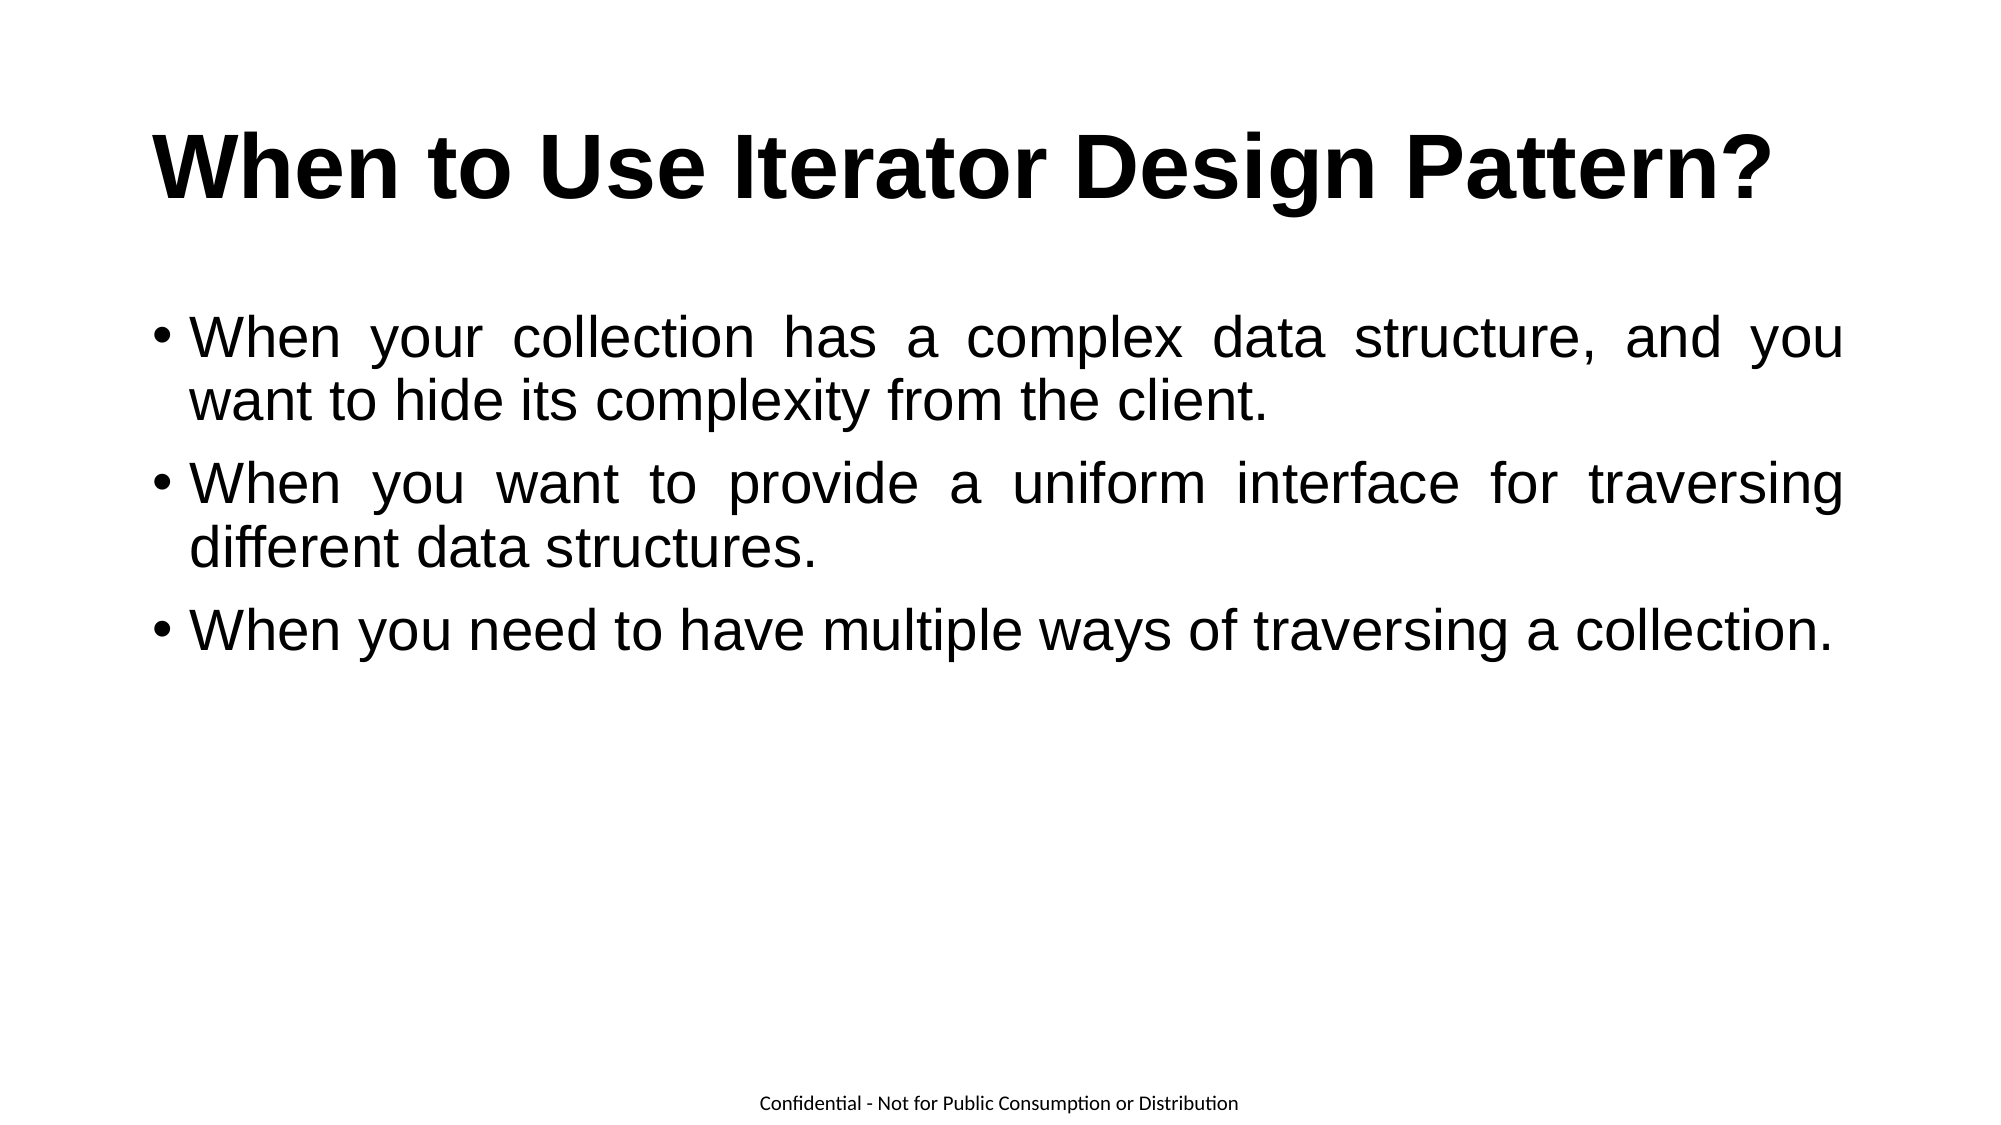

# When to Use Iterator Design Pattern?
When your collection has a complex data structure, and you want to hide its complexity from the client.
When you want to provide a uniform interface for traversing different data structures.
When you need to have multiple ways of traversing a collection.